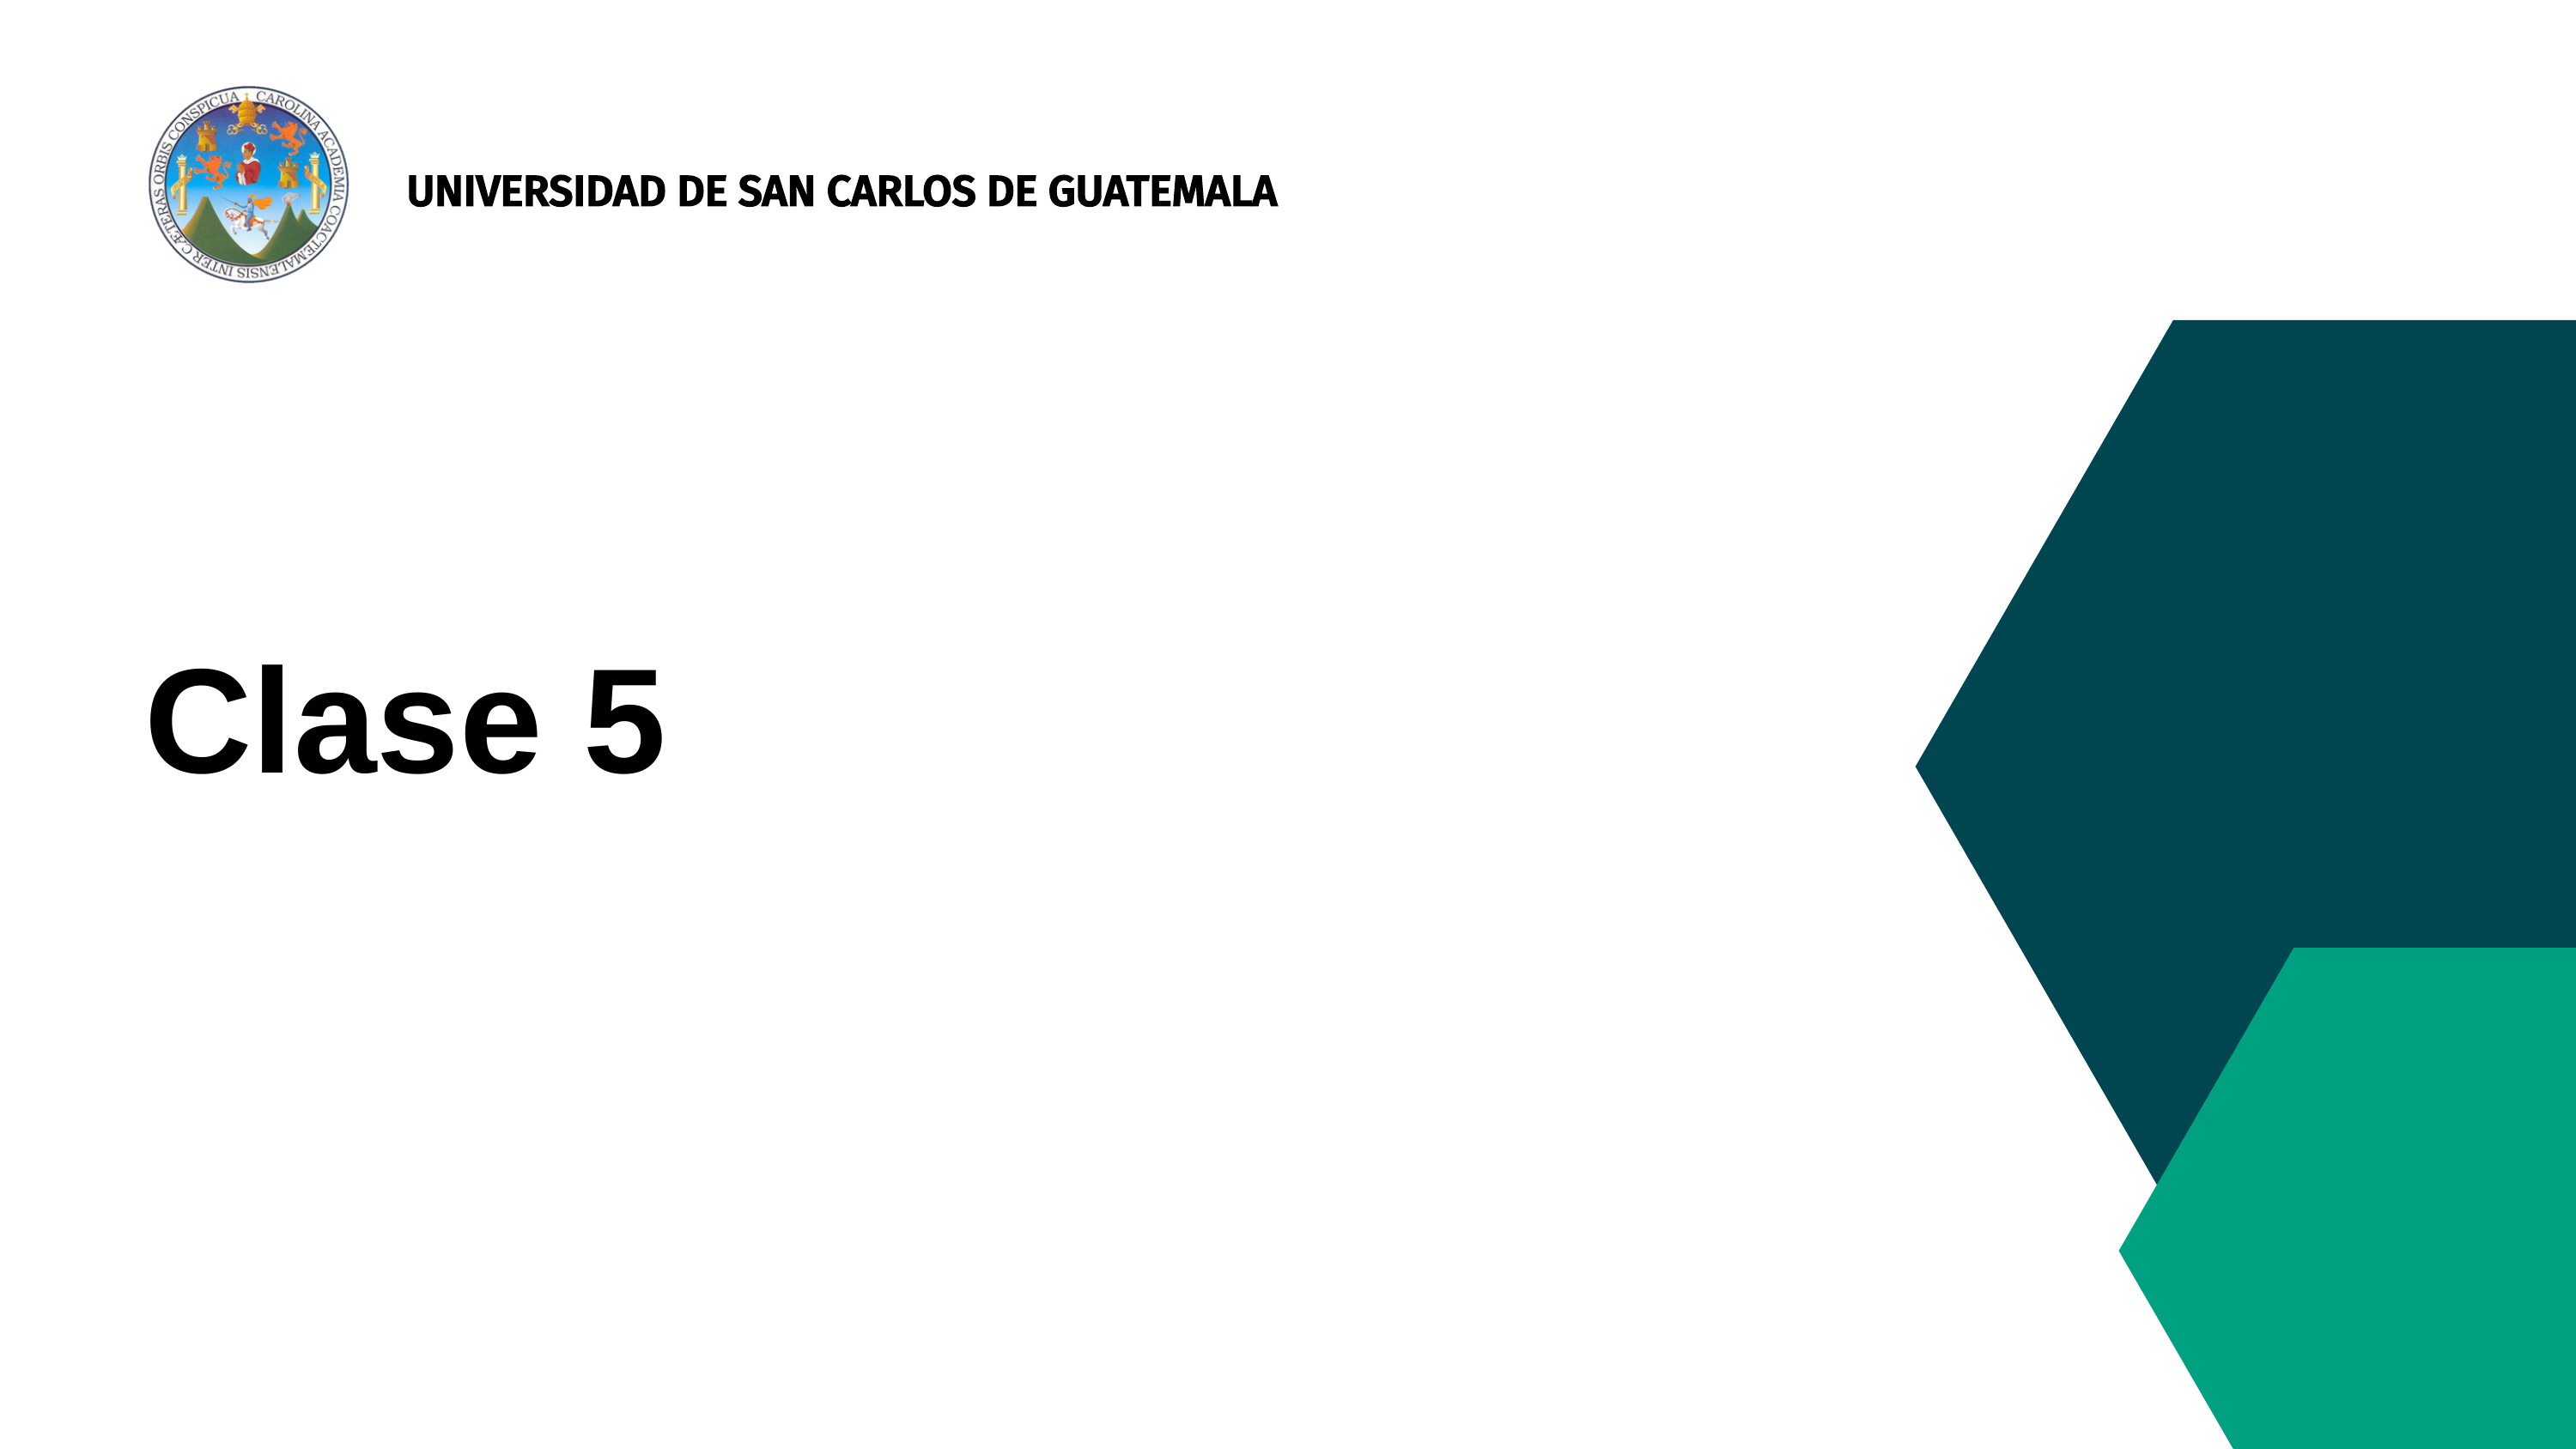

UNIVERSIDAD DE SAN CARLOS DE GUATEMALA

Clase 5